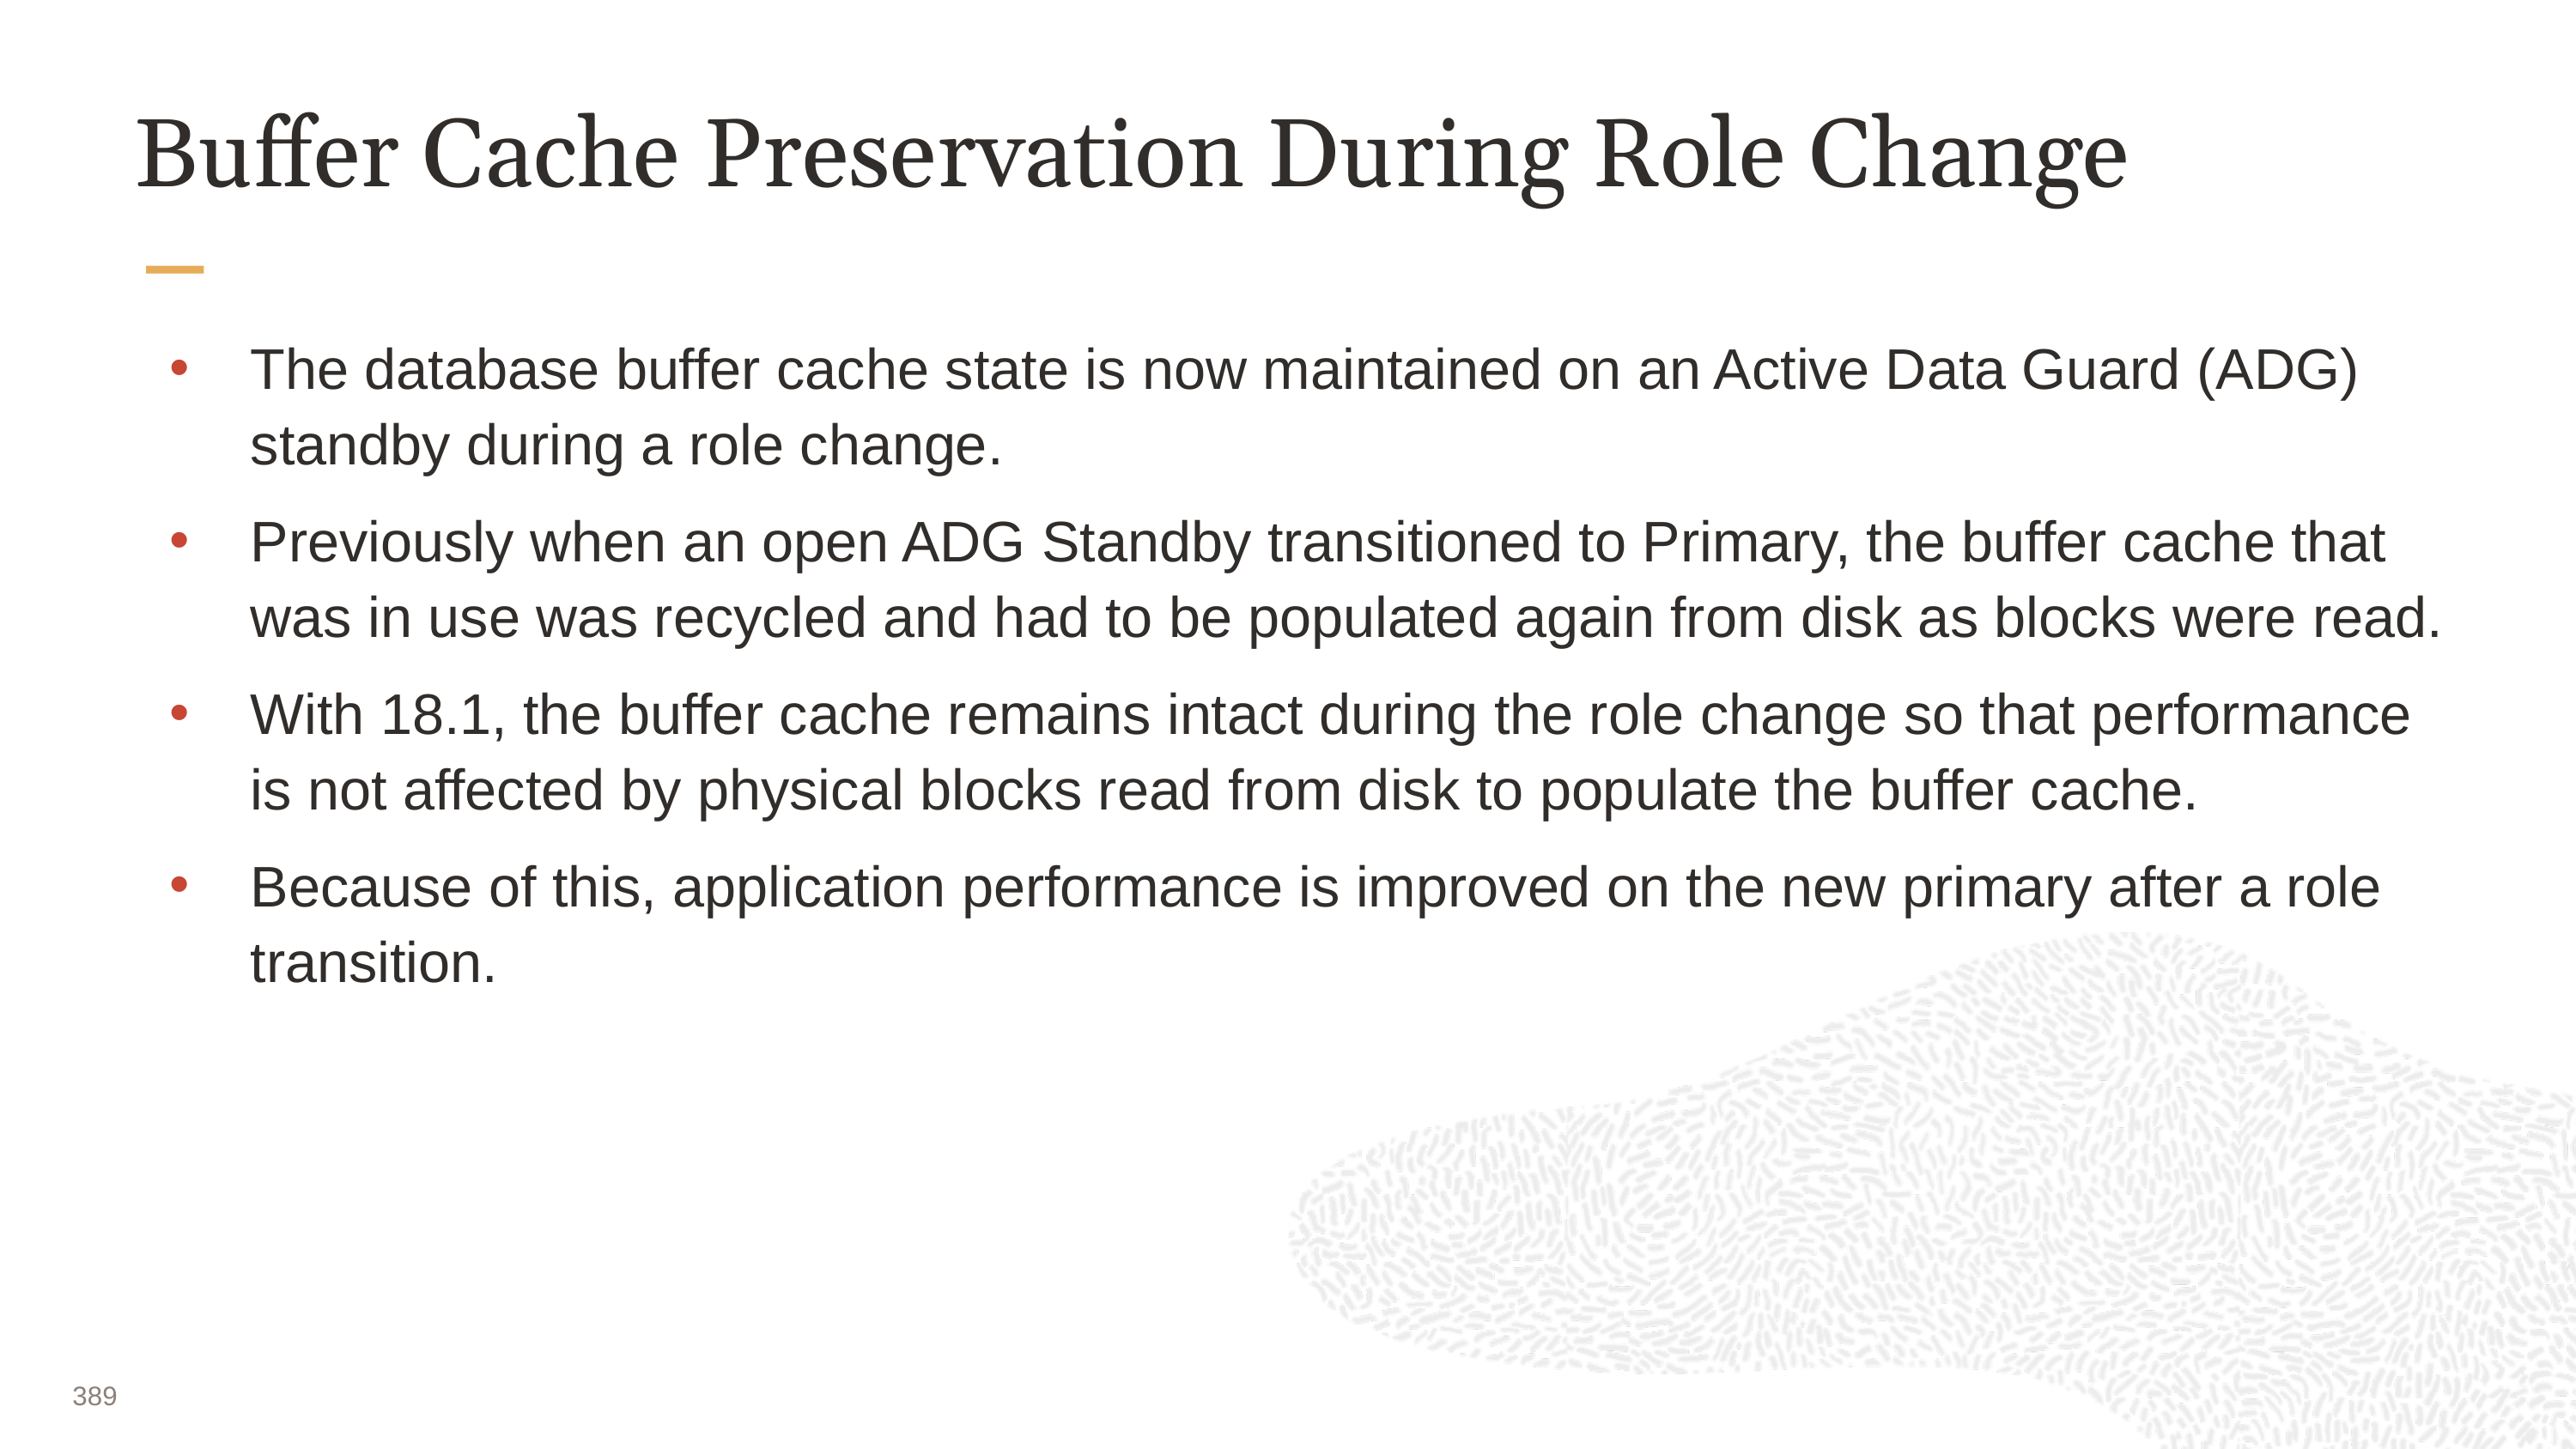

# Buffer Cache Preservation During Role Change
The database buffer cache state is now maintained on an Active Data Guard (ADG) standby during a role change.
Previously when an open ADG Standby transitioned to Primary, the buffer cache that was in use was recycled and had to be populated again from disk as blocks were read.
With 18.1, the buffer cache remains intact during the role change so that performance is not affected by physical blocks read from disk to populate the buffer cache.
Because of this, application performance is improved on the new primary after a role transition.